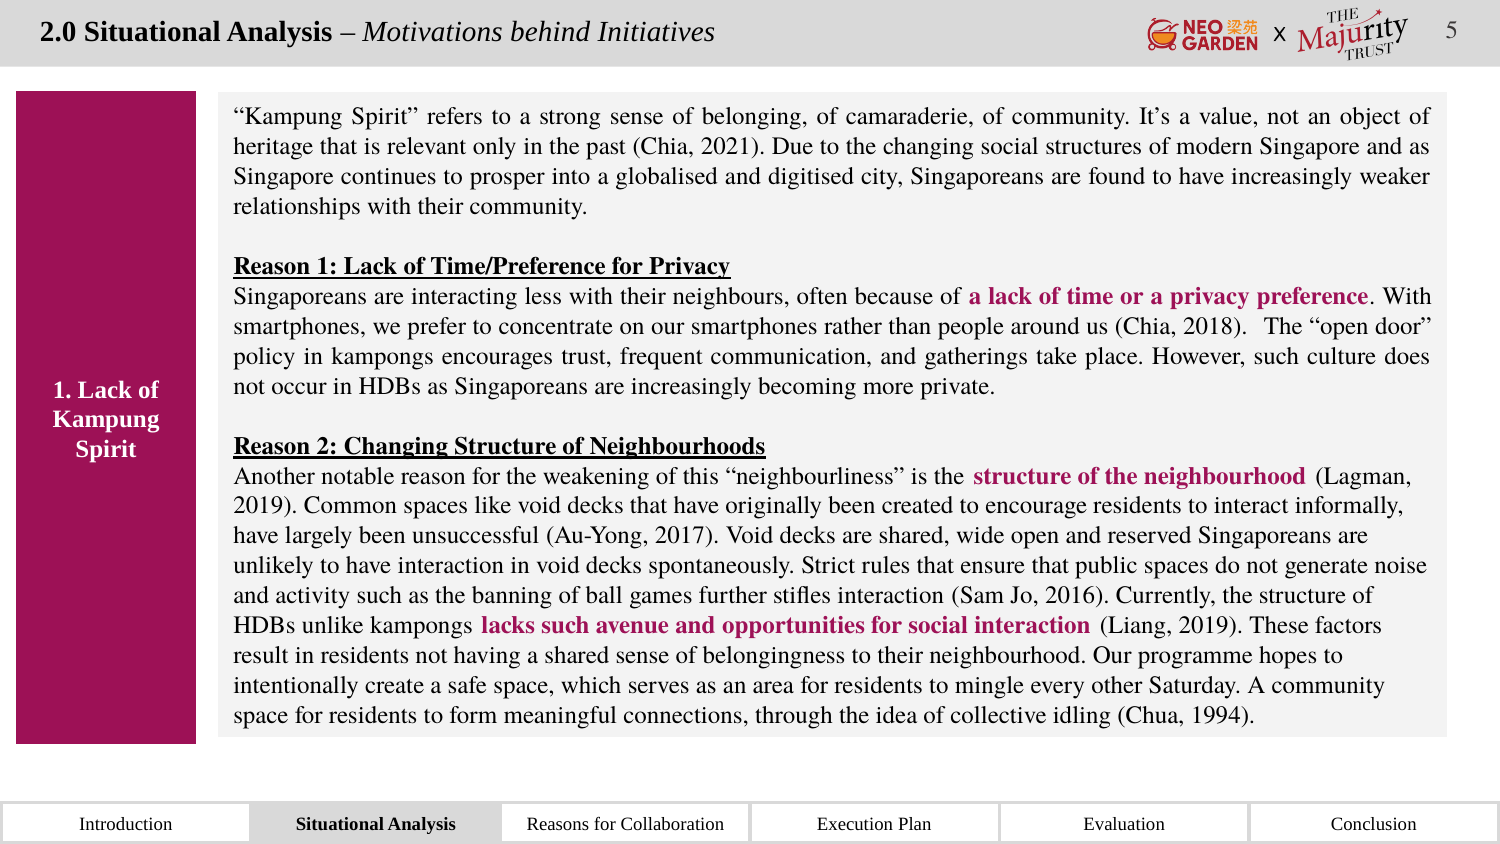

2.0 Situational Analysis – Motivations behind Initiatives
“Kampung Spirit” refers to a strong sense of belonging, of camaraderie, of community. It’s a value, not an object of heritage that is relevant only in the past (Chia, 2021). Due to the changing social structures of modern Singapore and as Singapore continues to prosper into a globalised and digitised city, Singaporeans are found to have increasingly weaker relationships with their community.

Reason 1: Lack of Time/Preference for Privacy
Singaporeans are interacting less with their neighbours, often because of a lack of time or a privacy preference. With smartphones, we prefer to concentrate on our smartphones rather than people around us (Chia, 2018).  The “open door” policy in kampongs encourages trust, frequent communication, and gatherings take place. However, such culture does not occur in HDBs as Singaporeans are increasingly becoming more private.

Reason 2: Changing Structure of Neighbourhoods
Another notable reason for the weakening of this “neighbourliness” is the structure of the neighbourhood (Lagman, 2019). Common spaces like void decks that have originally been created to encourage residents to interact informally, have largely been unsuccessful (Au-Yong, 2017). Void decks are shared, wide open and reserved Singaporeans are unlikely to have interaction in void decks spontaneously. Strict rules that ensure that public spaces do not generate noise and activity such as the banning of ball games further stifles interaction (Sam Jo, 2016). Currently, the structure of HDBs unlike kampongs lacks such avenue and opportunities for social interaction (Liang, 2019). These factors result in residents not having a shared sense of belongingness to their neighbourhood. Our programme hopes to intentionally create a safe space, which serves as an area for residents to mingle every other Saturday. A community space for residents to form meaningful connections, through the idea of collective idling (Chua, 1994).
1. Lack of Kampung Spirit
Reasons for Collaboration
Introduction
Situational Analysis
Conclusion
Execution Plan
Evaluation